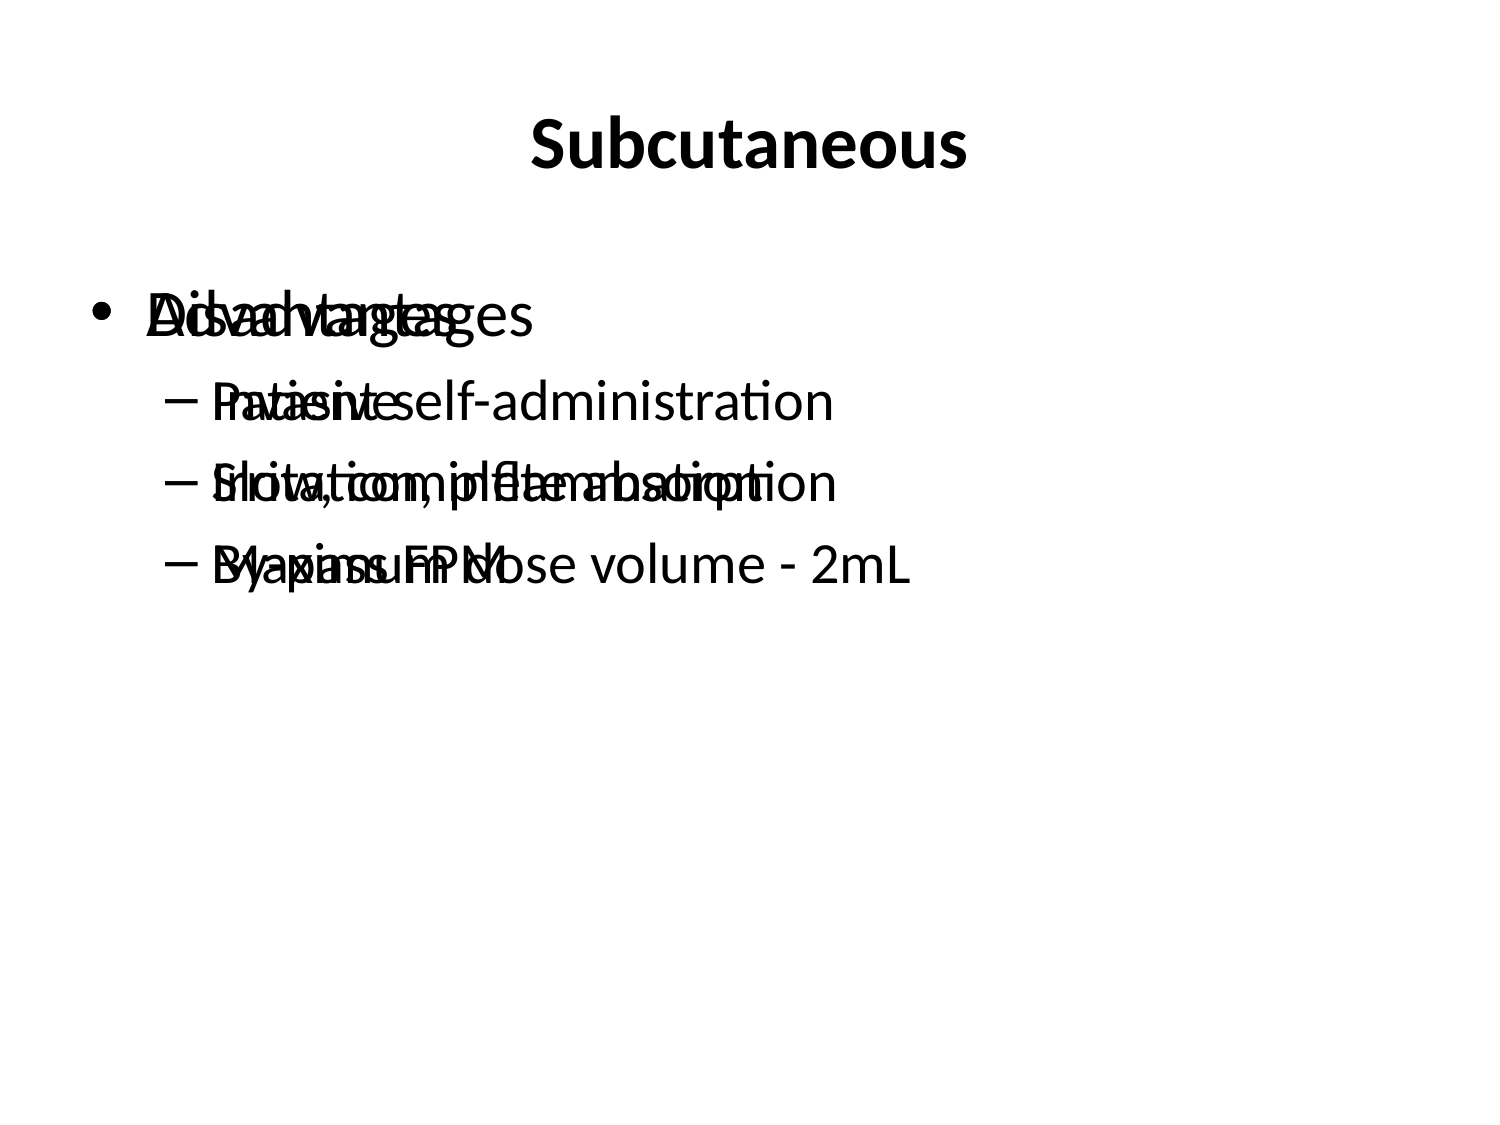

# Subcutaneous
Advantages
Patient self-administration
Slow, complete absorption
By-pass FPM
Disadvantages
Invasive
Irritation, inflammation
Maximum dose volume - 2mL